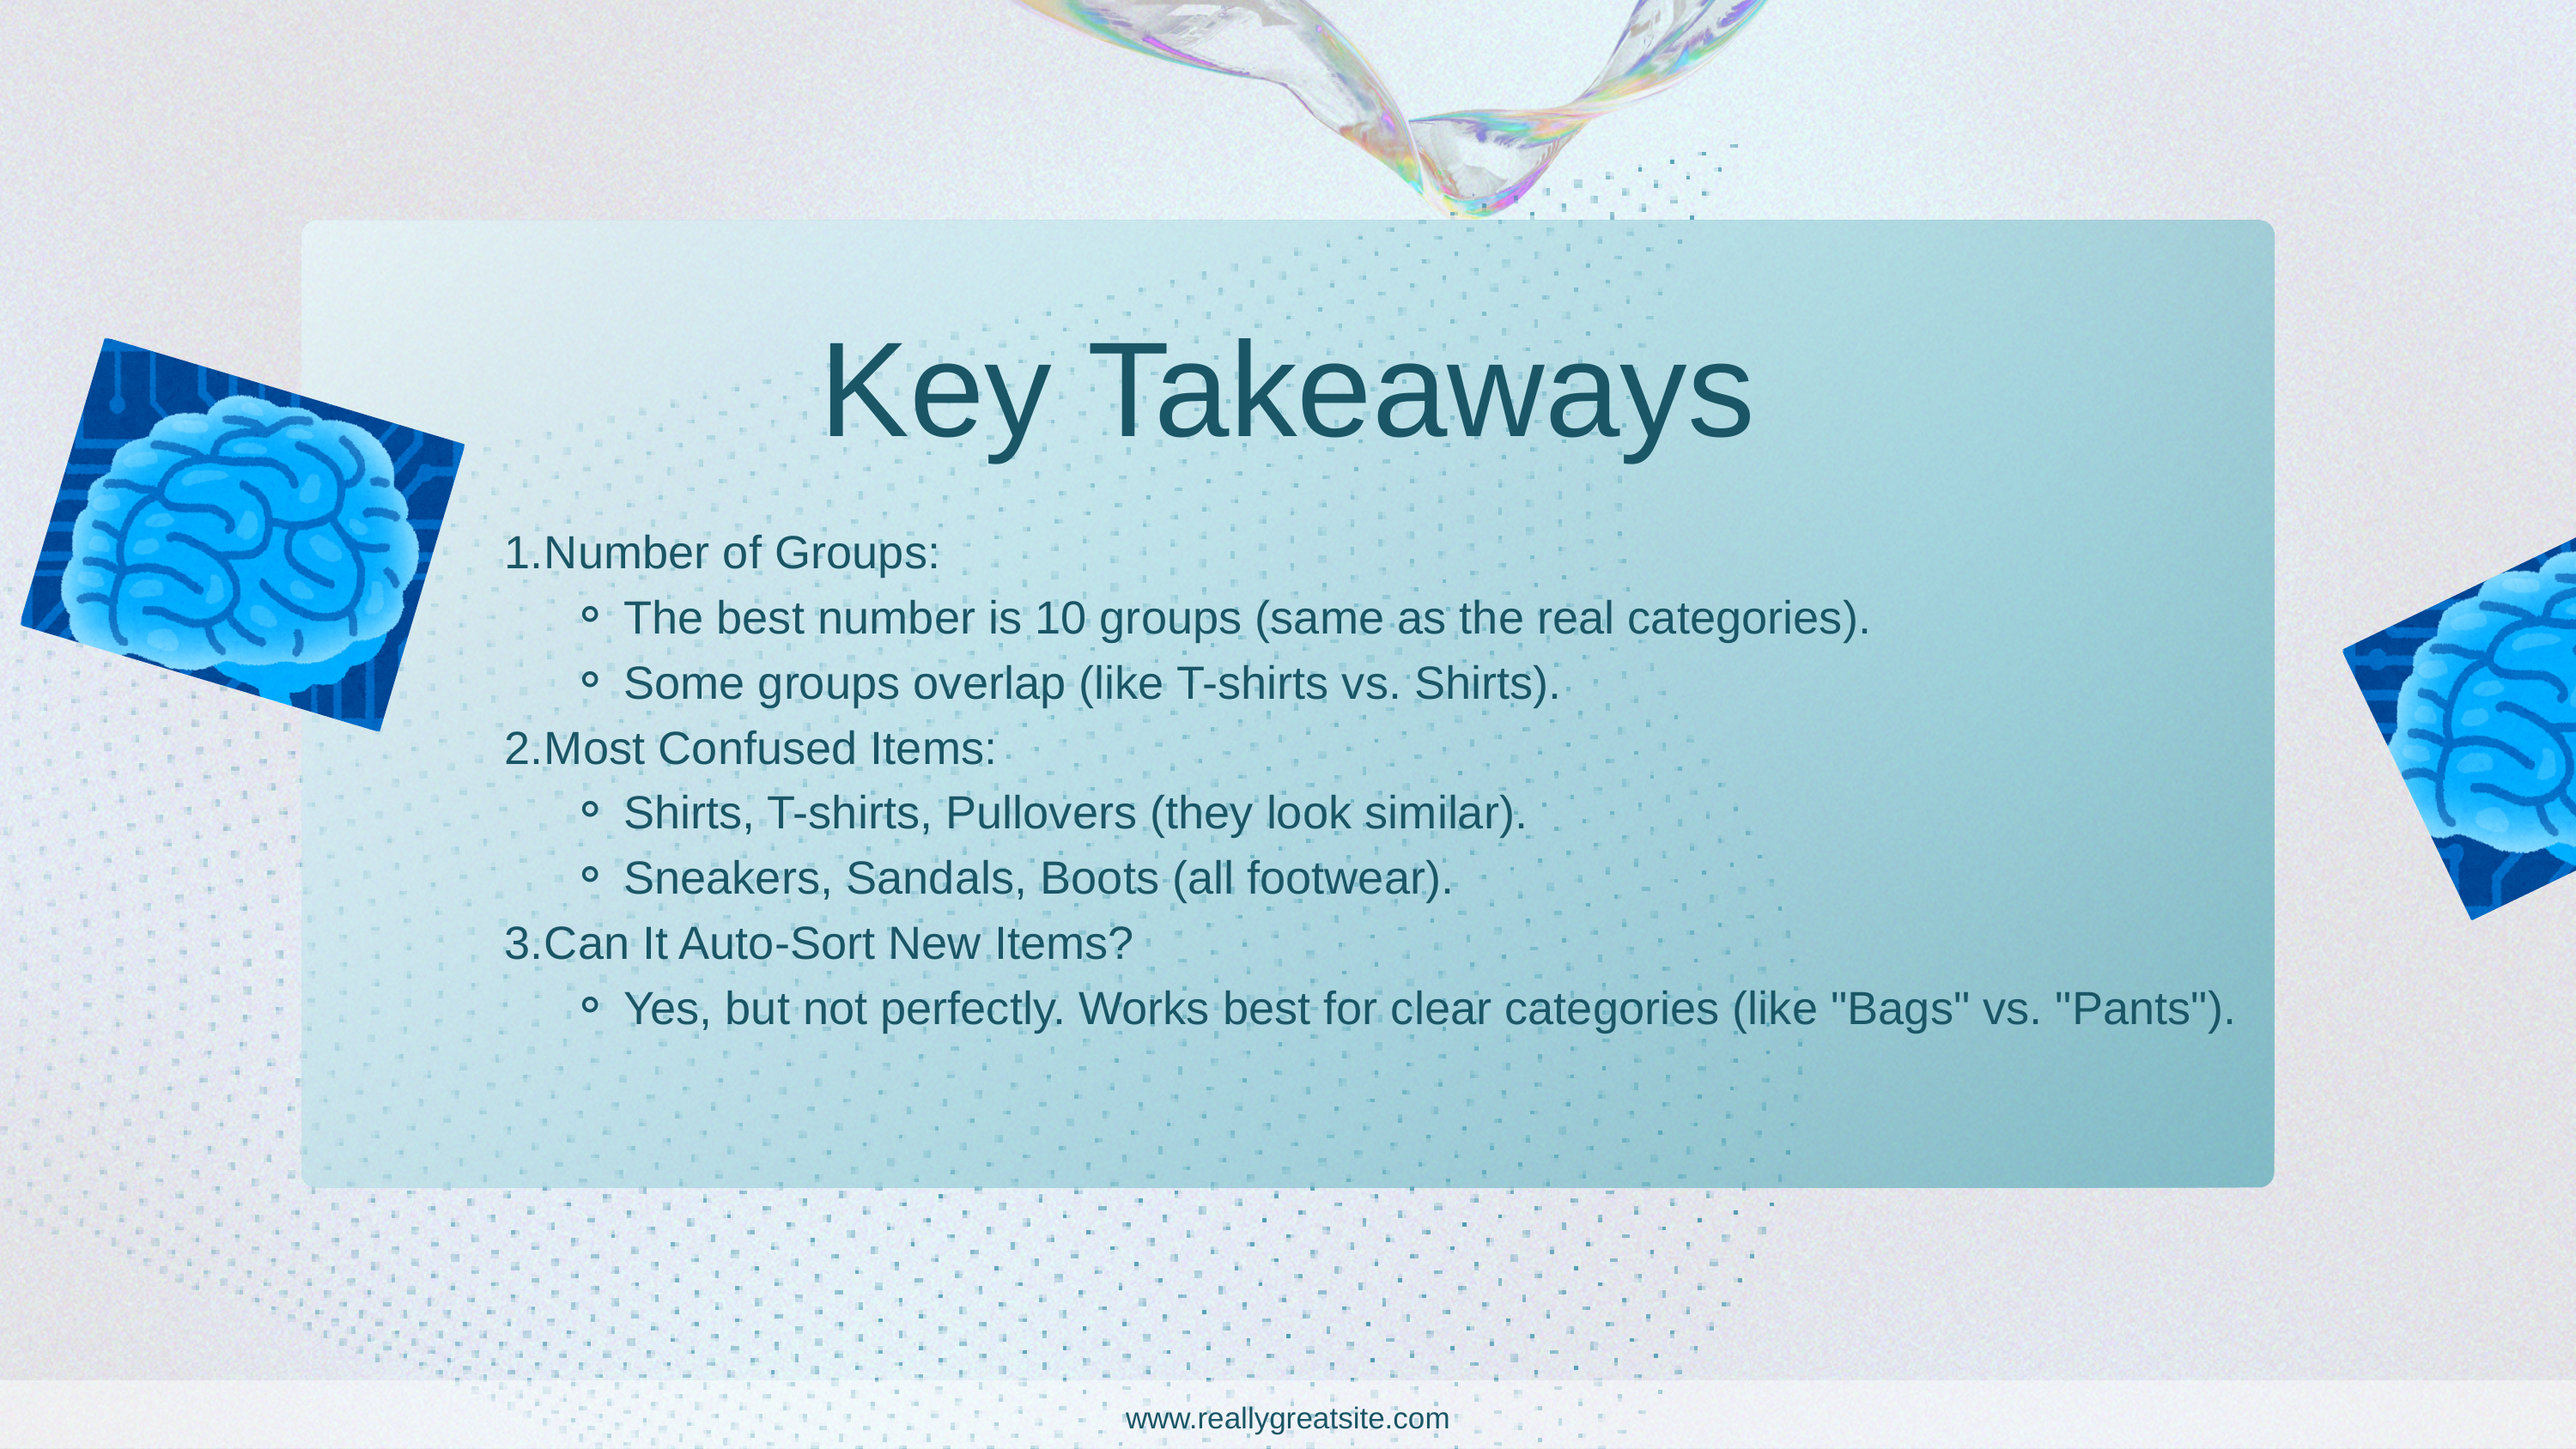

Key Takeaways

Number of Groups:
The best number is 10 groups (same as the real categories).
Some groups overlap (like T-shirts vs. Shirts).
Most Confused Items:
Shirts, T-shirts, Pullovers (they look similar).
Sneakers, Sandals, Boots (all footwear).
Can It Auto-Sort New Items?
Yes, but not perfectly. Works best for clear categories (like "Bags" vs. "Pants").

www.reallygreatsite.com